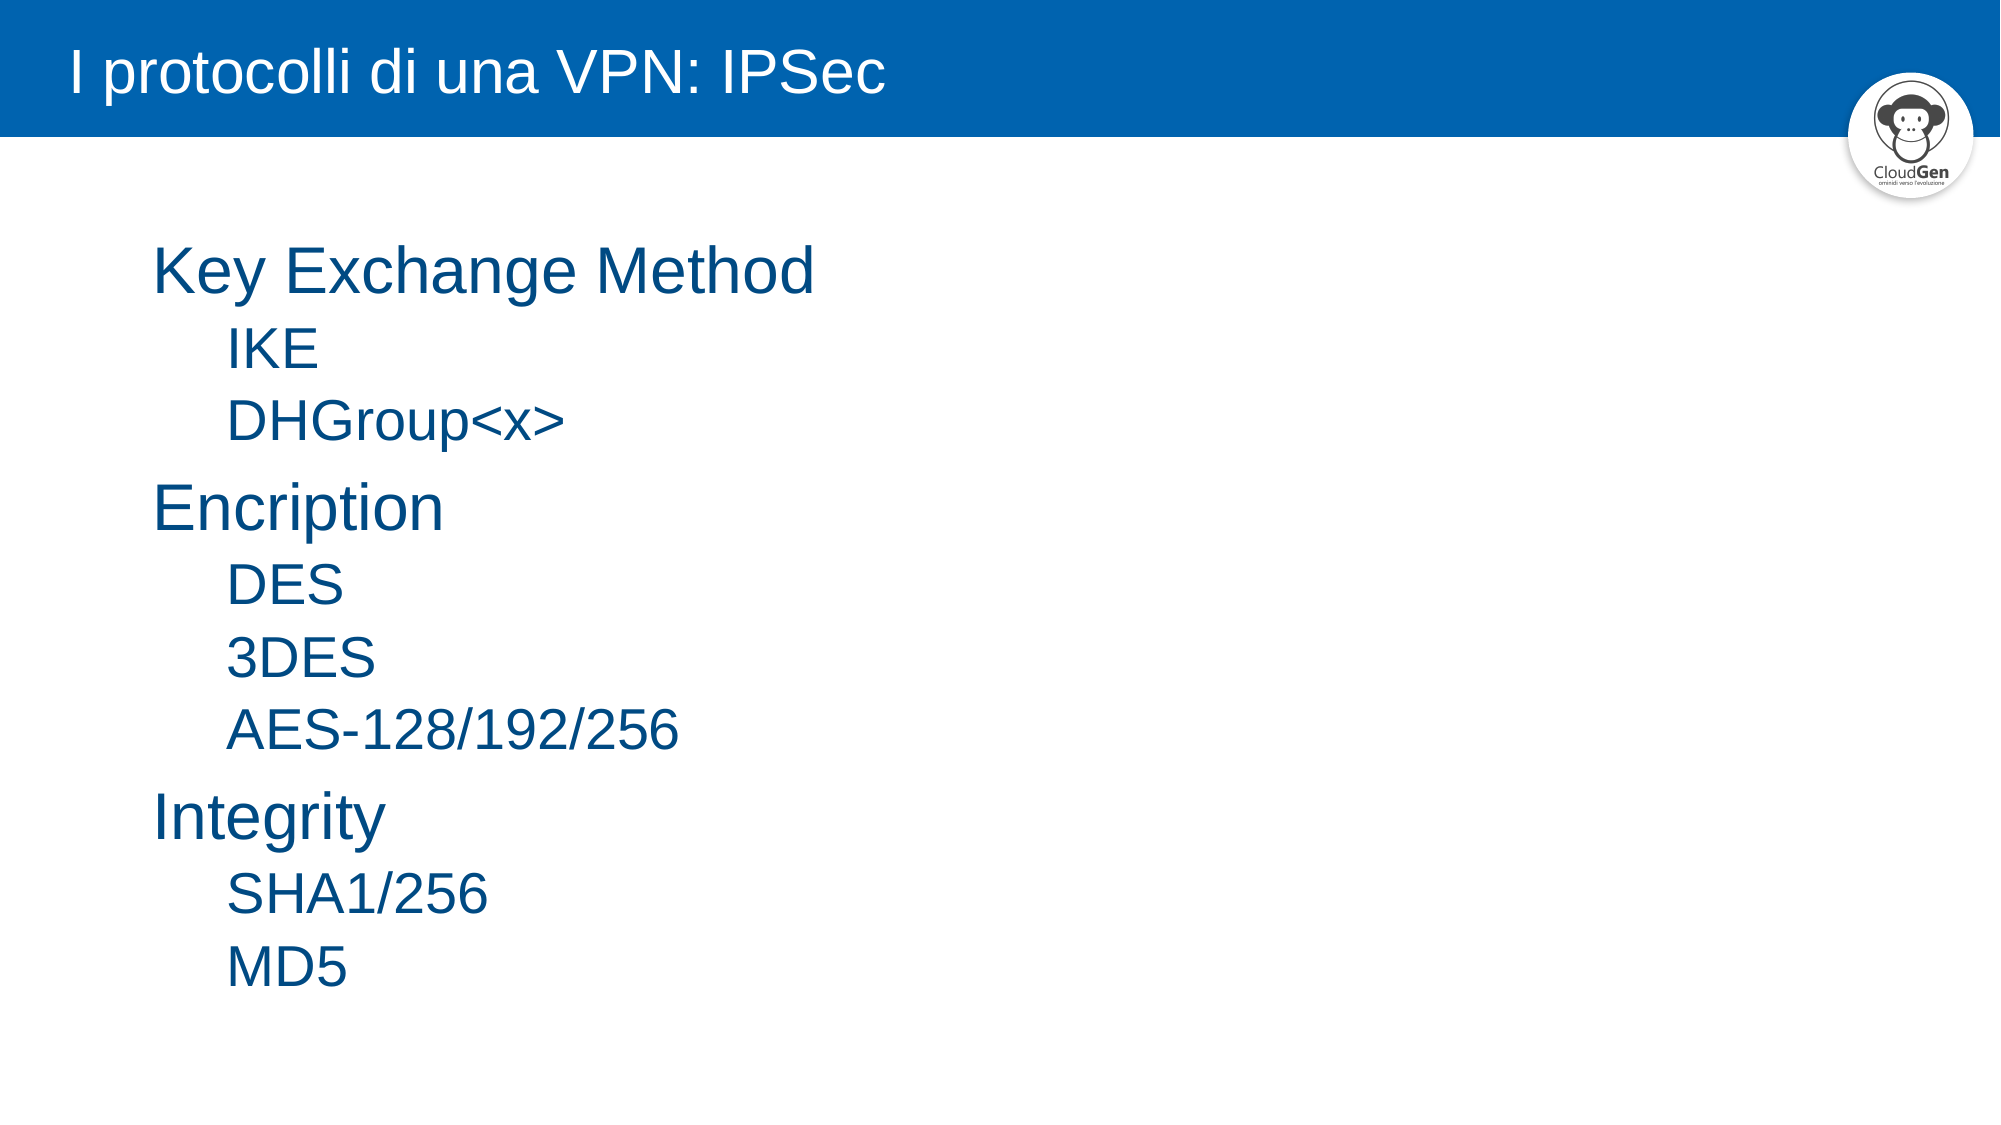

# I protocolli di una VPN: IPSec
Key Exchange Method
IKE
DHGroup<x>
Encription
DES
3DES
AES-128/192/256
Integrity
SHA1/256
MD5